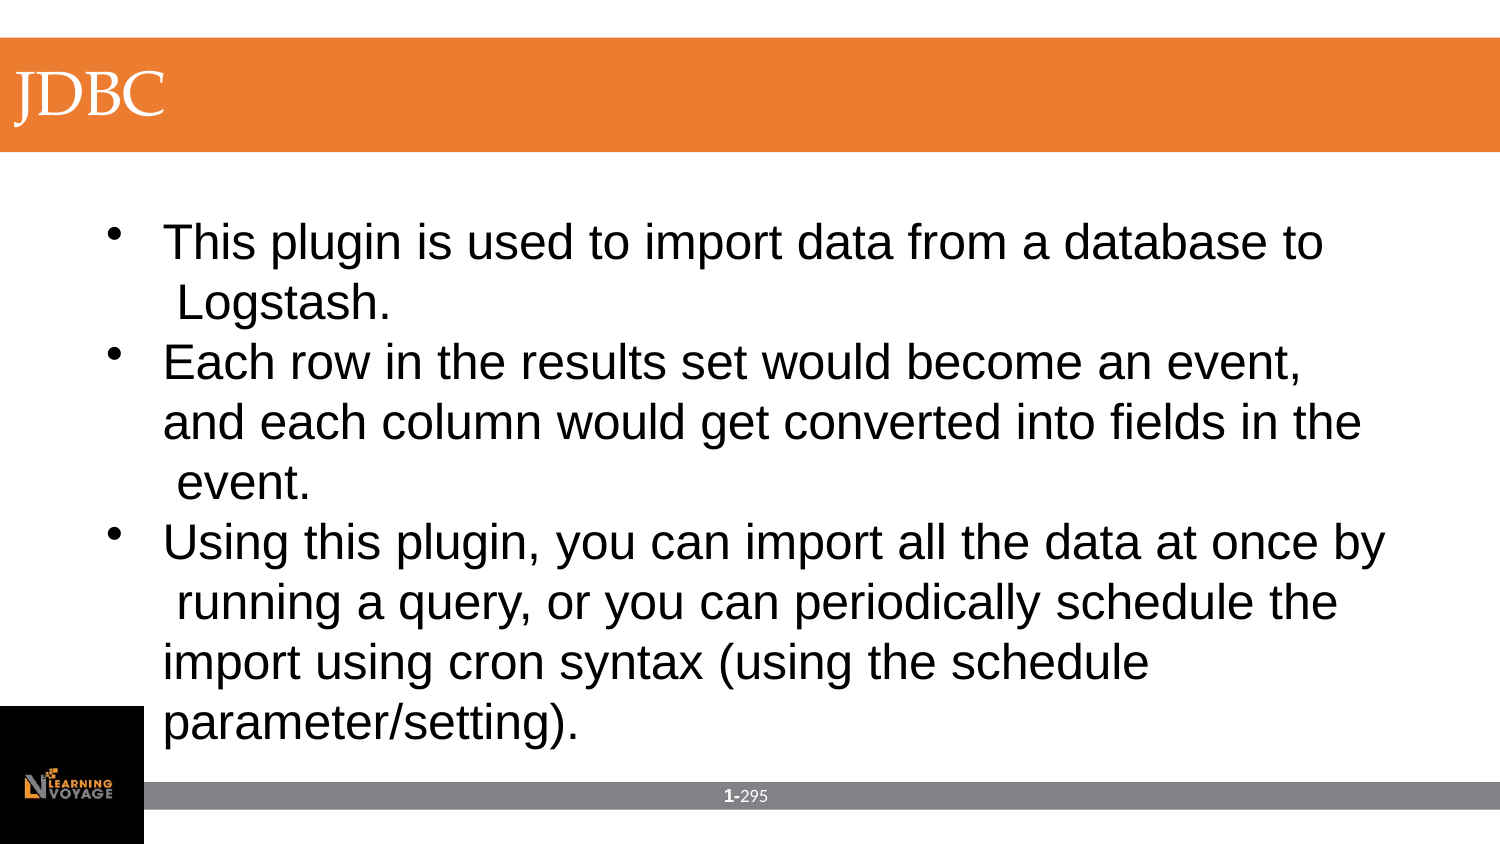

# JDBC
This plugin is used to import data from a database to  Logstash.
Each row in the results set would become an event,  and each column would get converted into fields in the  event.
Using this plugin, you can import all the data at once by  running a query, or you can periodically schedule the  import using cron syntax (using the schedule  parameter/setting).
1-295